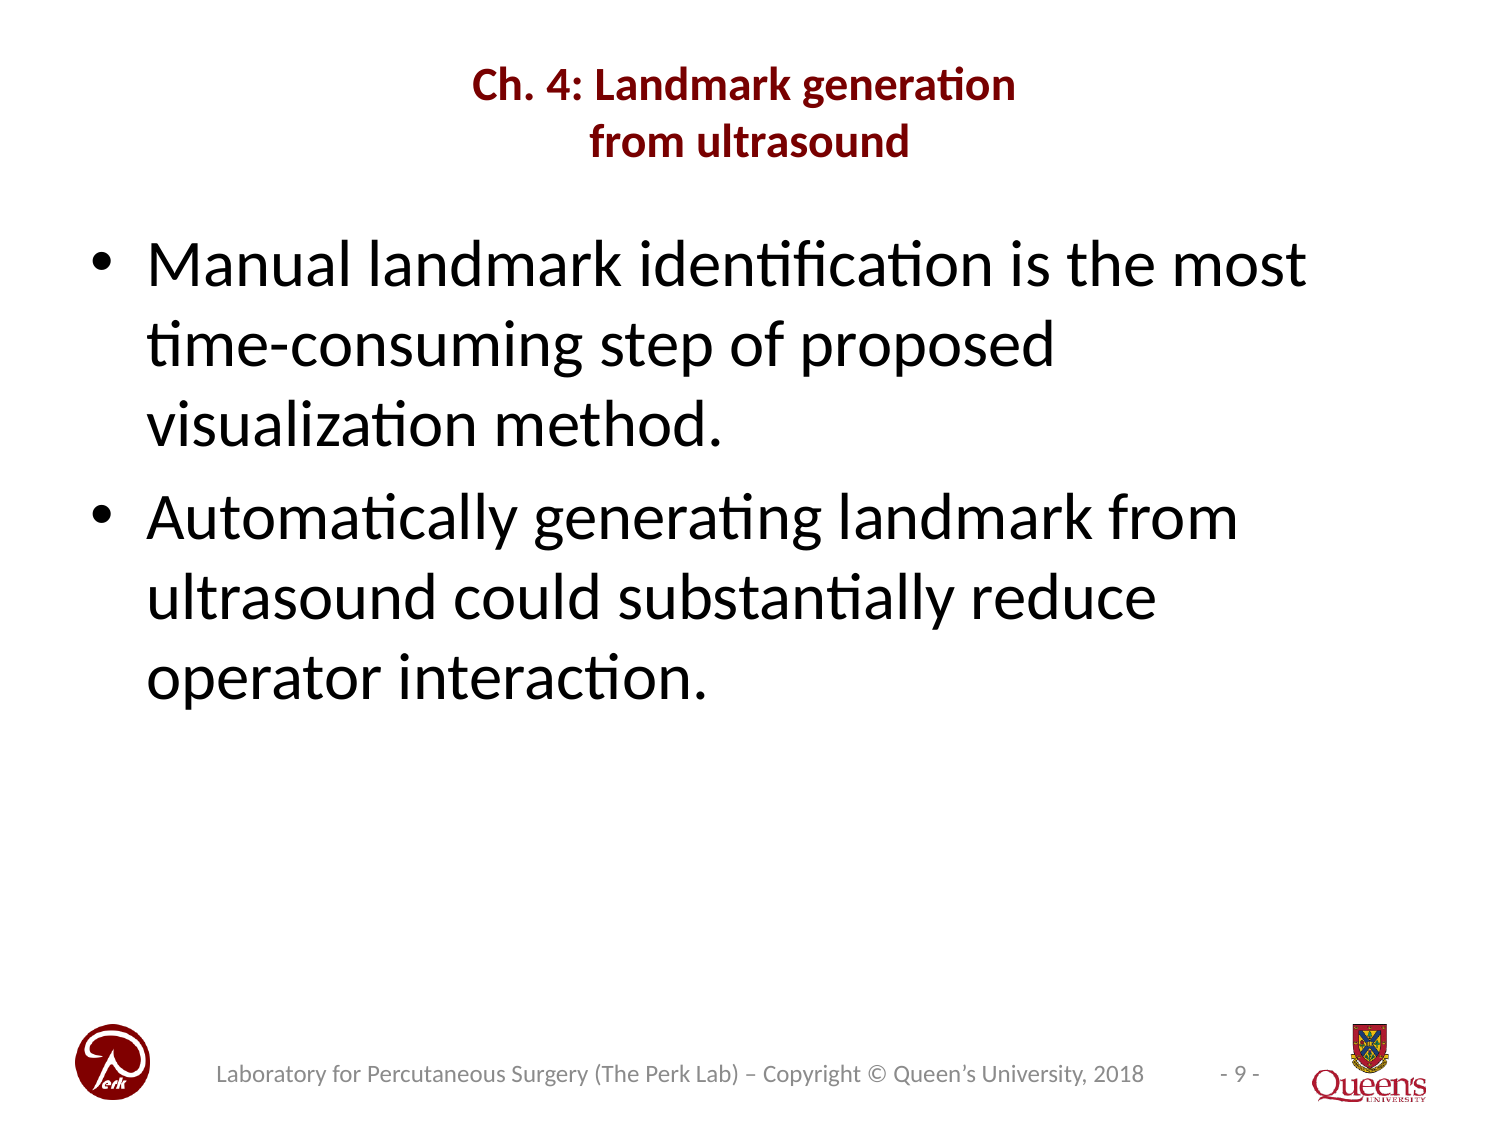

# Ch. 4: Landmark generation from ultrasound
Manual landmark identification is the most  time-consuming step of proposed visualization method.
Automatically generating landmark from ultrasound could substantially reduce operator interaction.
Laboratory for Percutaneous Surgery (The Perk Lab) – Copyright © Queen’s University, 2018
- 9 -